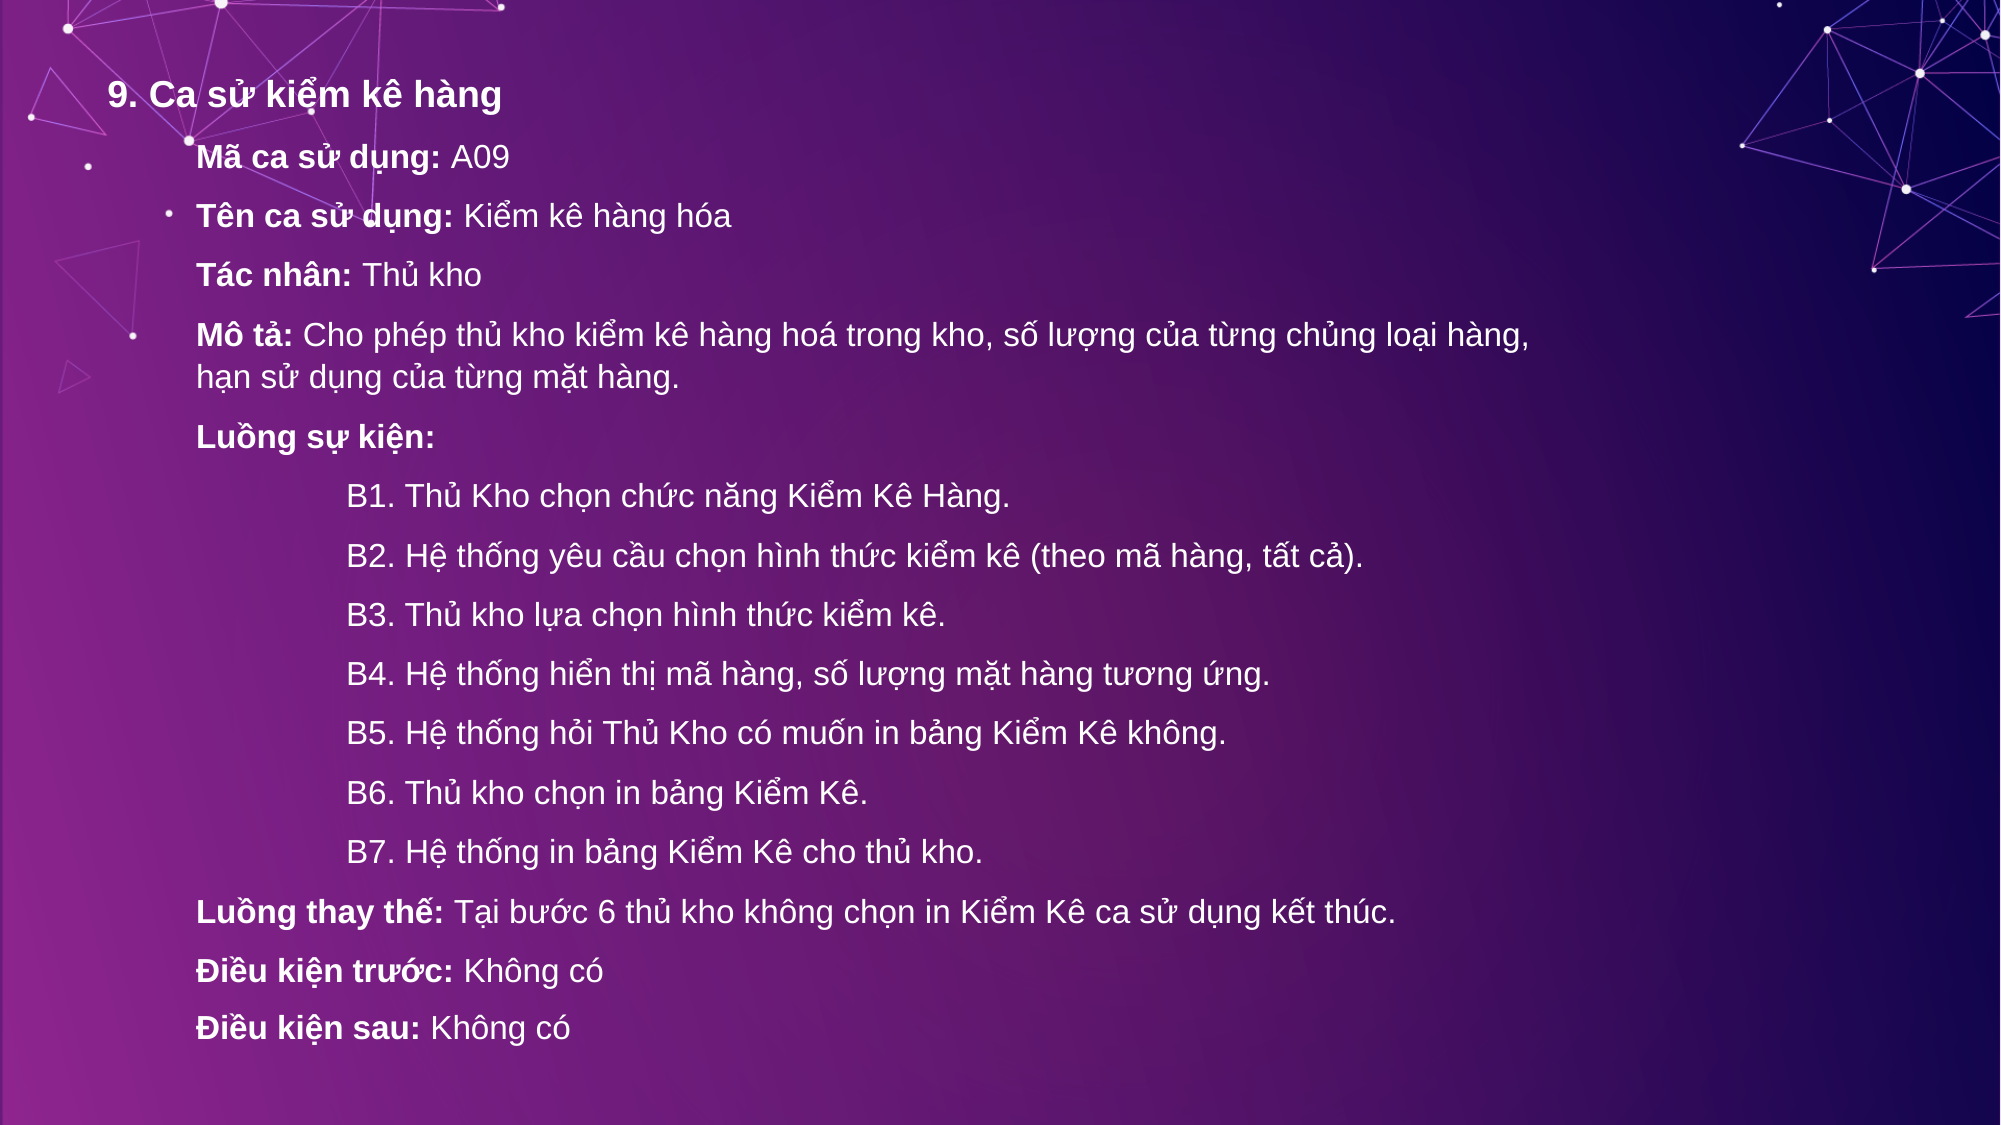

9. Ca sử kiểm kê hàng
Mã ca sử dụng: A09
Tên ca sử dụng: Kiểm kê hàng hóa
Tác nhân: Thủ kho
Mô tả: Cho phép thủ kho kiểm kê hàng hoá trong kho, số lượng của từng chủng loại hàng, hạn sử dụng của từng mặt hàng.
Luồng sự kiện:
	B1. Thủ Kho chọn chức năng Kiểm Kê Hàng.
	B2. Hệ thống yêu cầu chọn hình thức kiểm kê (theo mã hàng, tất cả).
	B3. Thủ kho lựa chọn hình thức kiểm kê.
	B4. Hệ thống hiển thị mã hàng, số lượng mặt hàng tương ứng.
	B5. Hệ thống hỏi Thủ Kho có muốn in bảng Kiểm Kê không.
	B6. Thủ kho chọn in bảng Kiểm Kê.
	B7. Hệ thống in bảng Kiểm Kê cho thủ kho.
Luồng thay thế: Tại bước 6 thủ kho không chọn in Kiểm Kê ca sử dụng kết thúc.
Điều kiện trước: Không có
Điều kiện sau: Không có